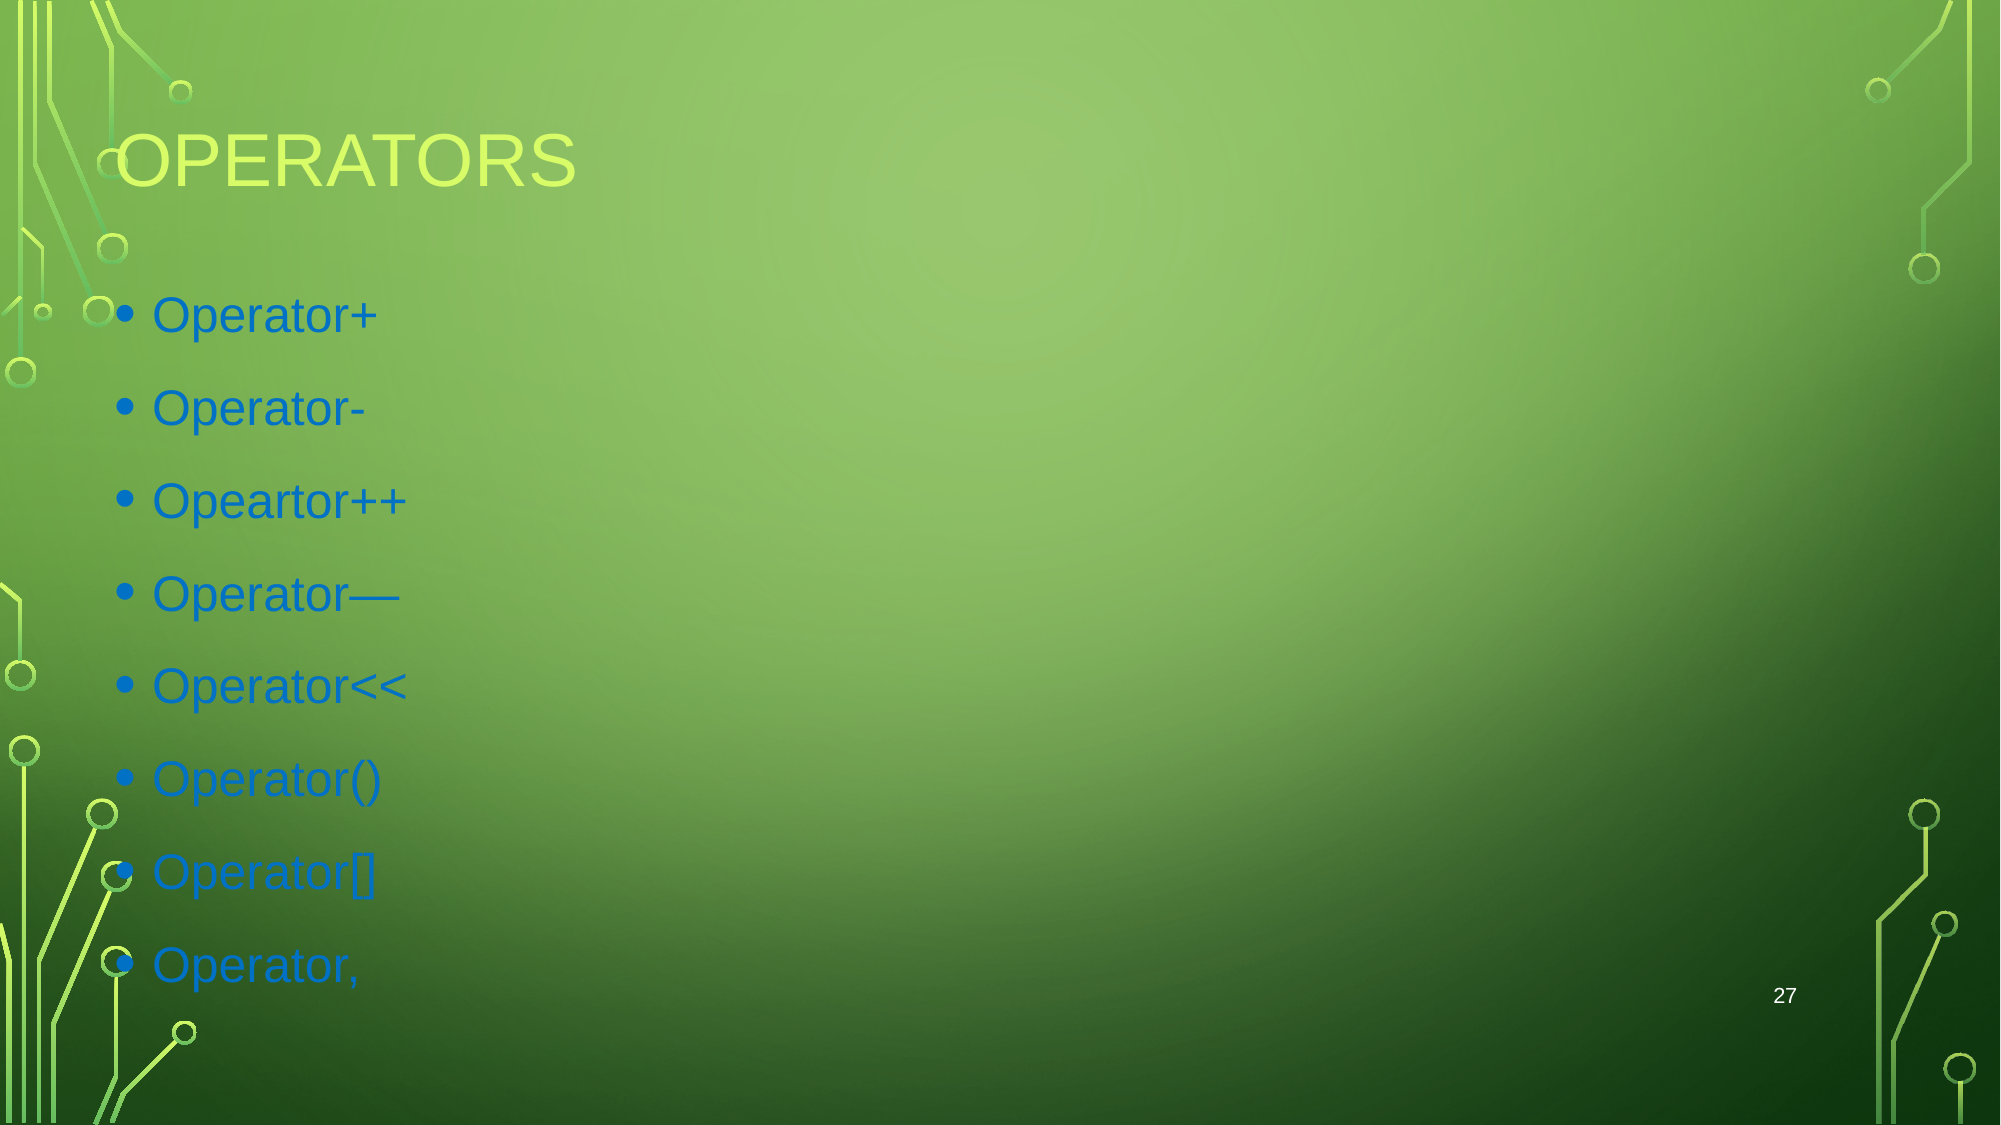

# Operators
Operator+
Operator-
Opeartor++
Operator—
Operator<<
Operator()
Operator[]
Operator,
27